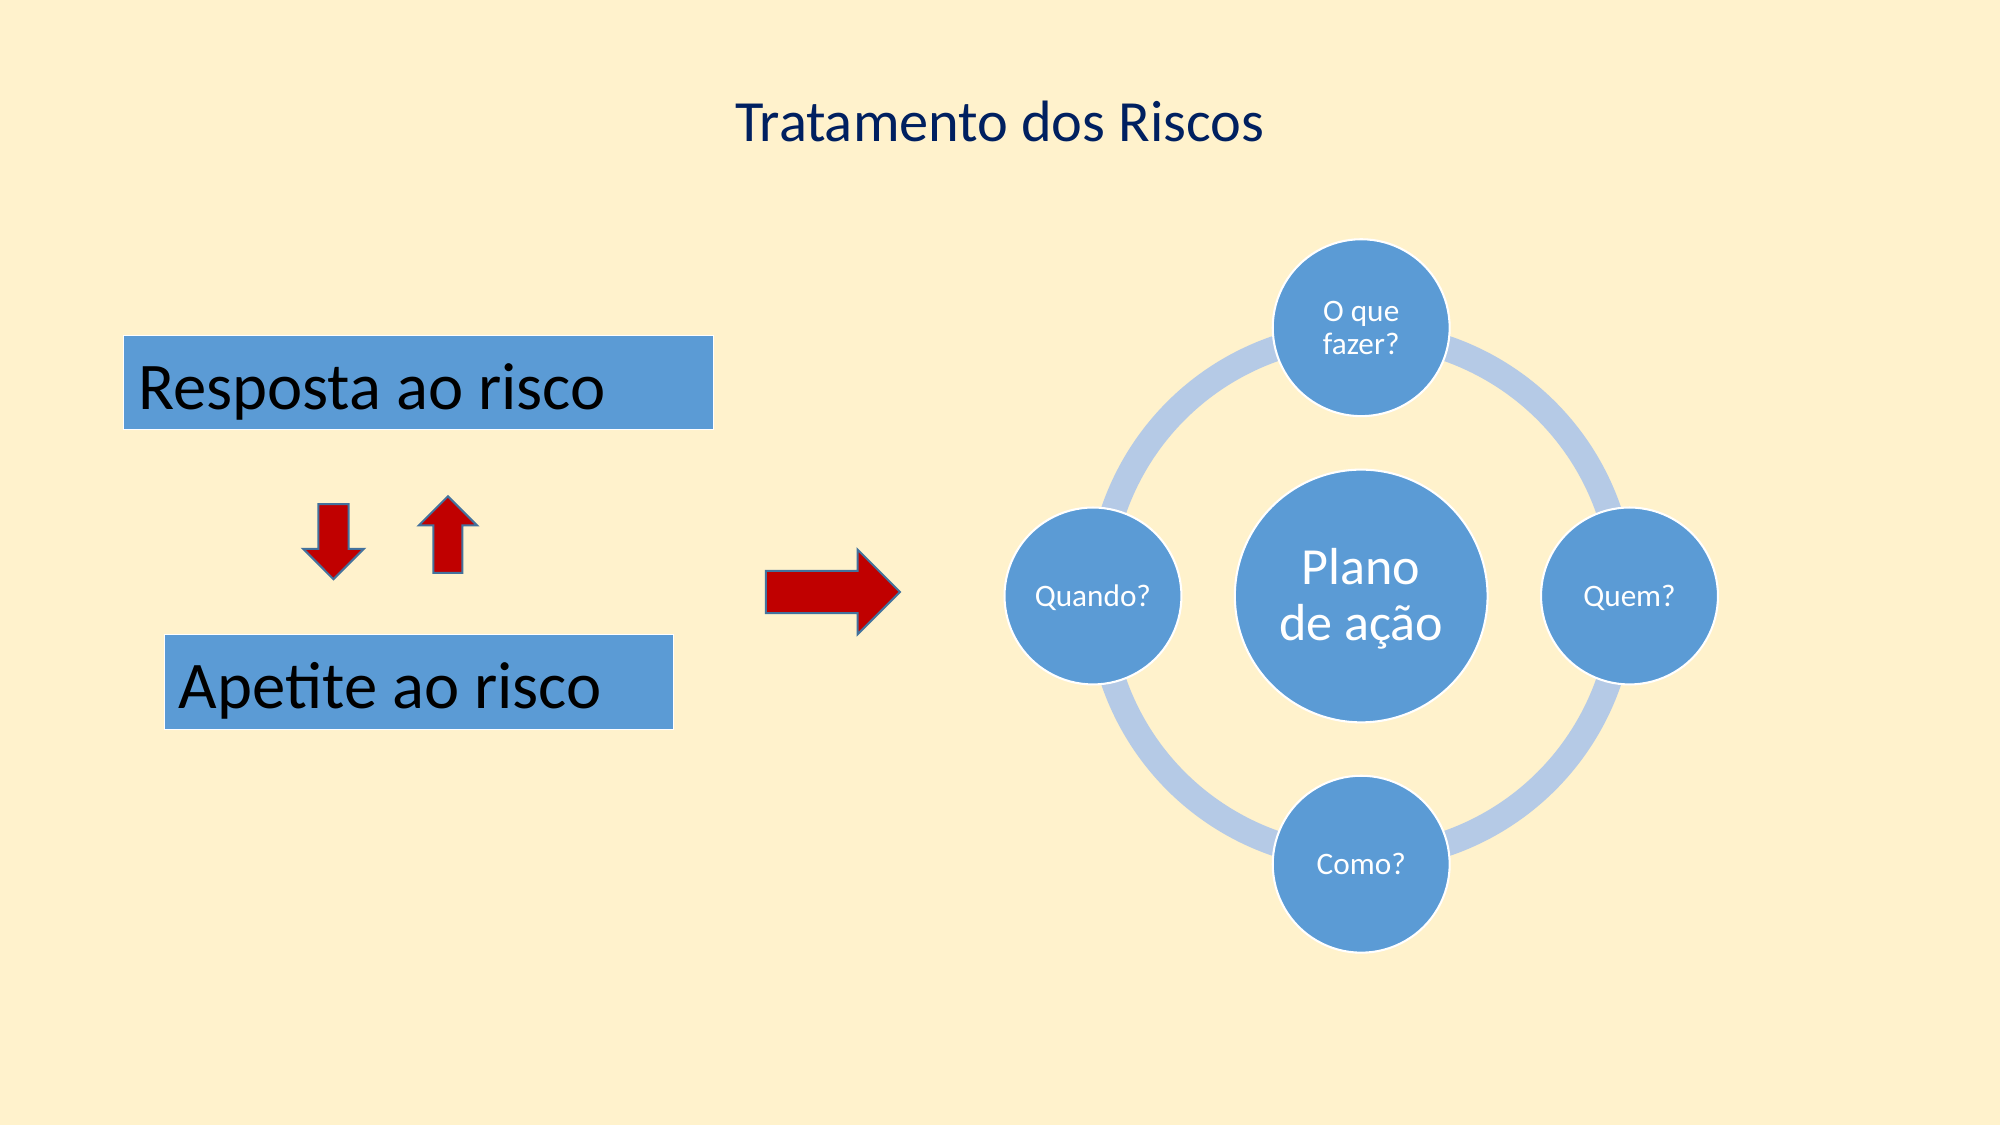

# Tratamento dos Riscos
Plano de ação
O que fazer?
Quem?
Como?
Quando?
Resposta ao risco

Apetite ao risco